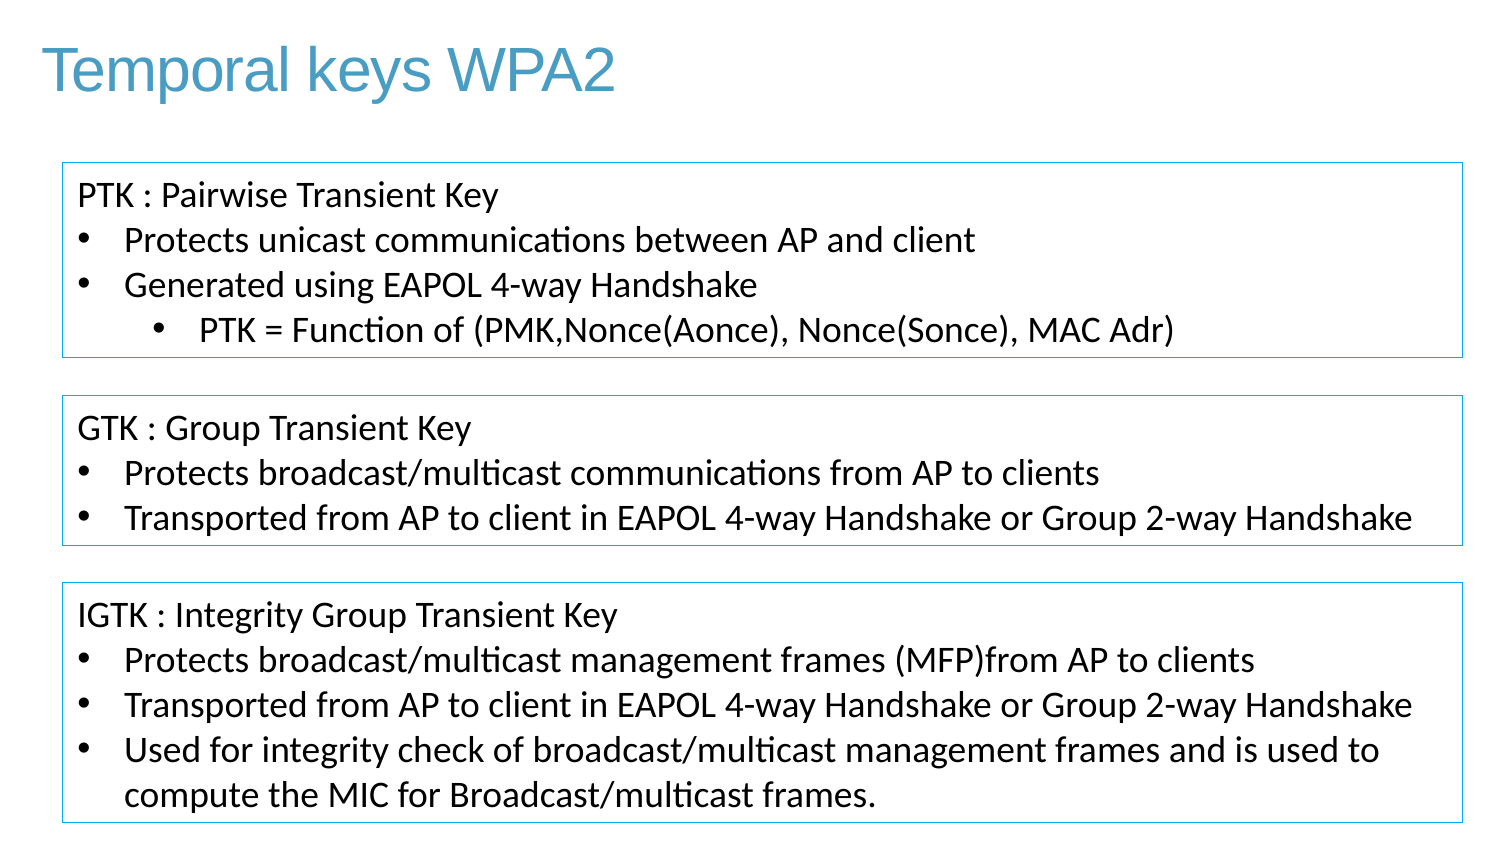

Temporal keys WPA2
PTK : Pairwise Transient Key
Protects unicast communications between AP and client
Generated using EAPOL 4-way Handshake
PTK = Function of (PMK,Nonce(Aonce), Nonce(Sonce), MAC Adr)
GTK : Group Transient Key
Protects broadcast/multicast communications from AP to clients
Transported from AP to client in EAPOL 4-way Handshake or Group 2-way Handshake
IGTK : Integrity Group Transient Key
Protects broadcast/multicast management frames (MFP)from AP to clients
Transported from AP to client in EAPOL 4-way Handshake or Group 2-way Handshake
Used for integrity check of broadcast/multicast management frames and is used to compute the MIC for Broadcast/multicast frames.